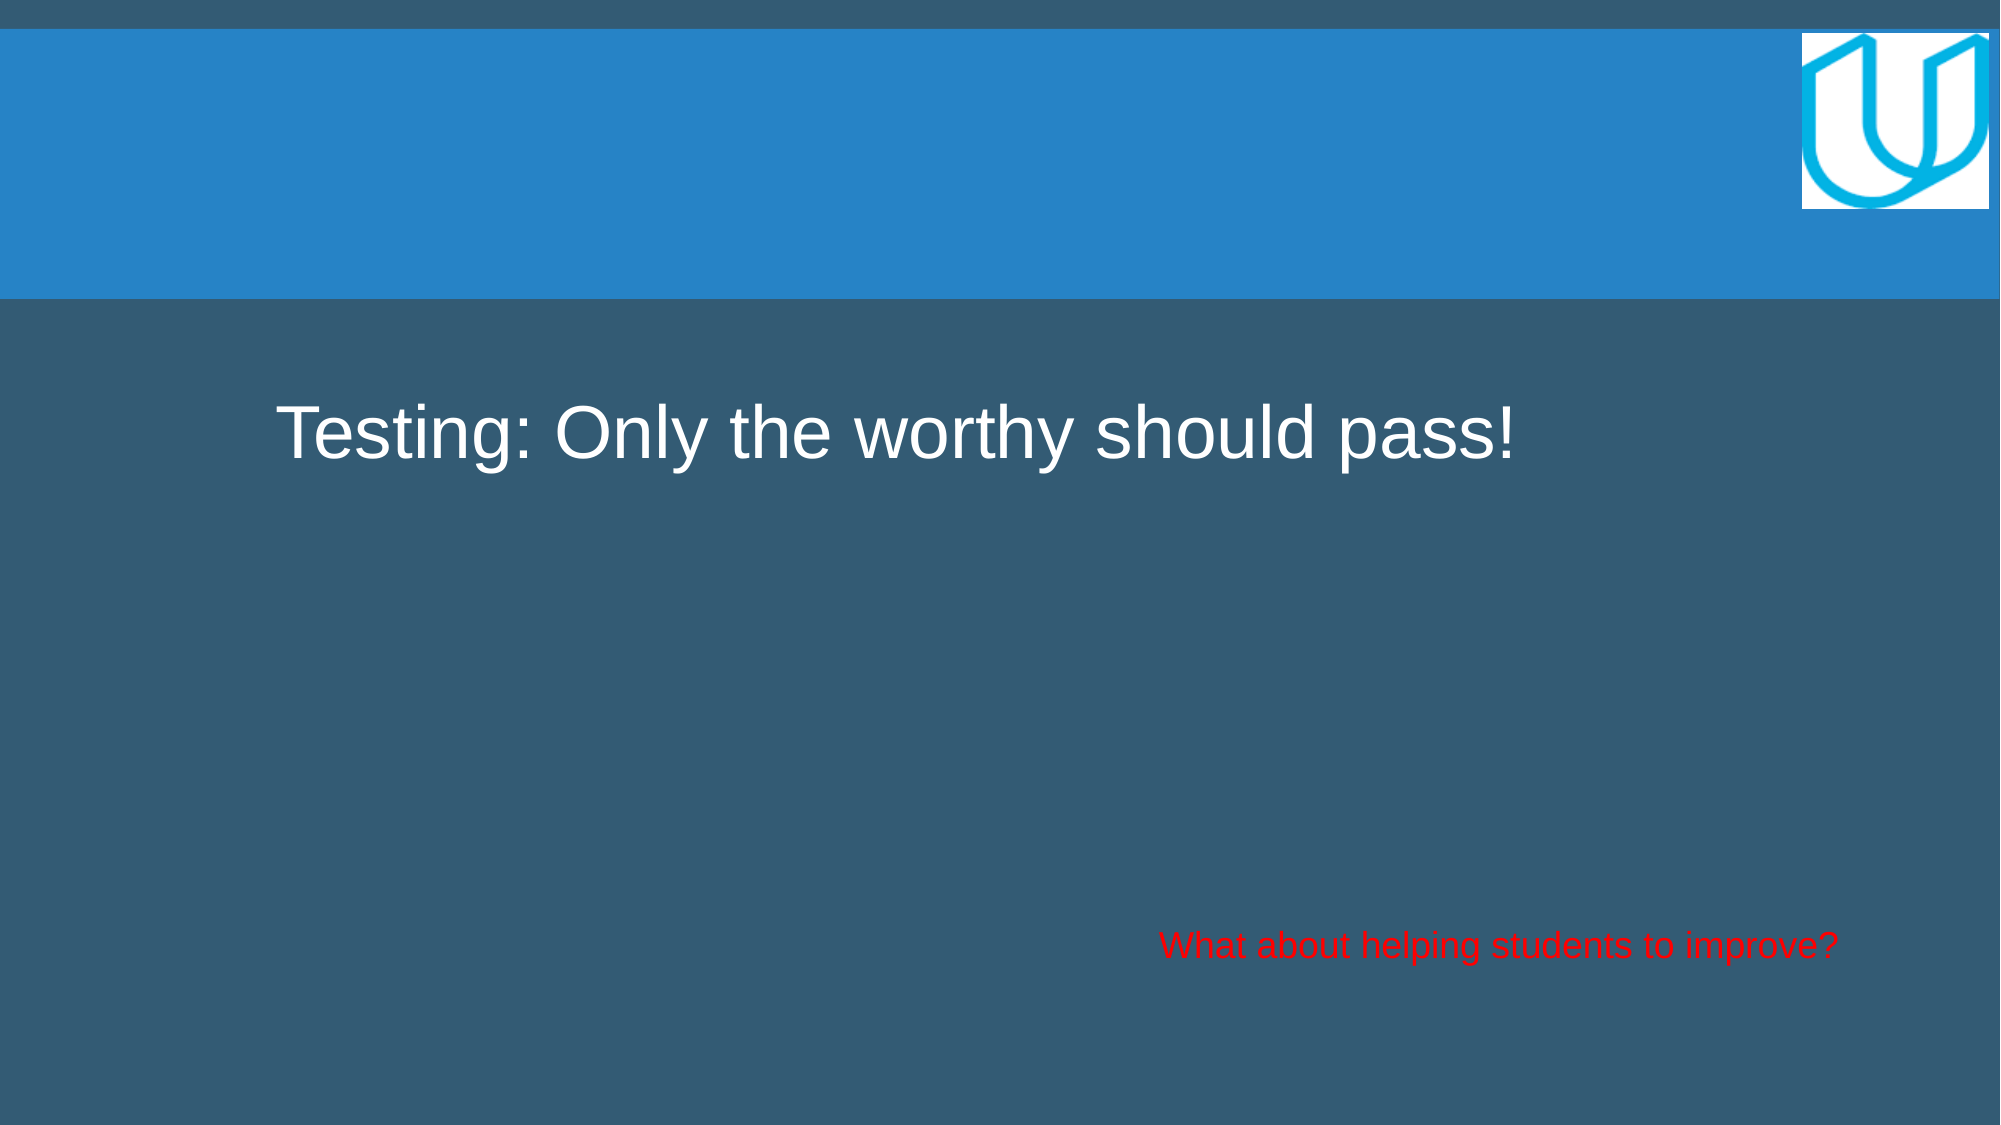

#

Testing: Only the worthy should pass!
What about helping students to improve?